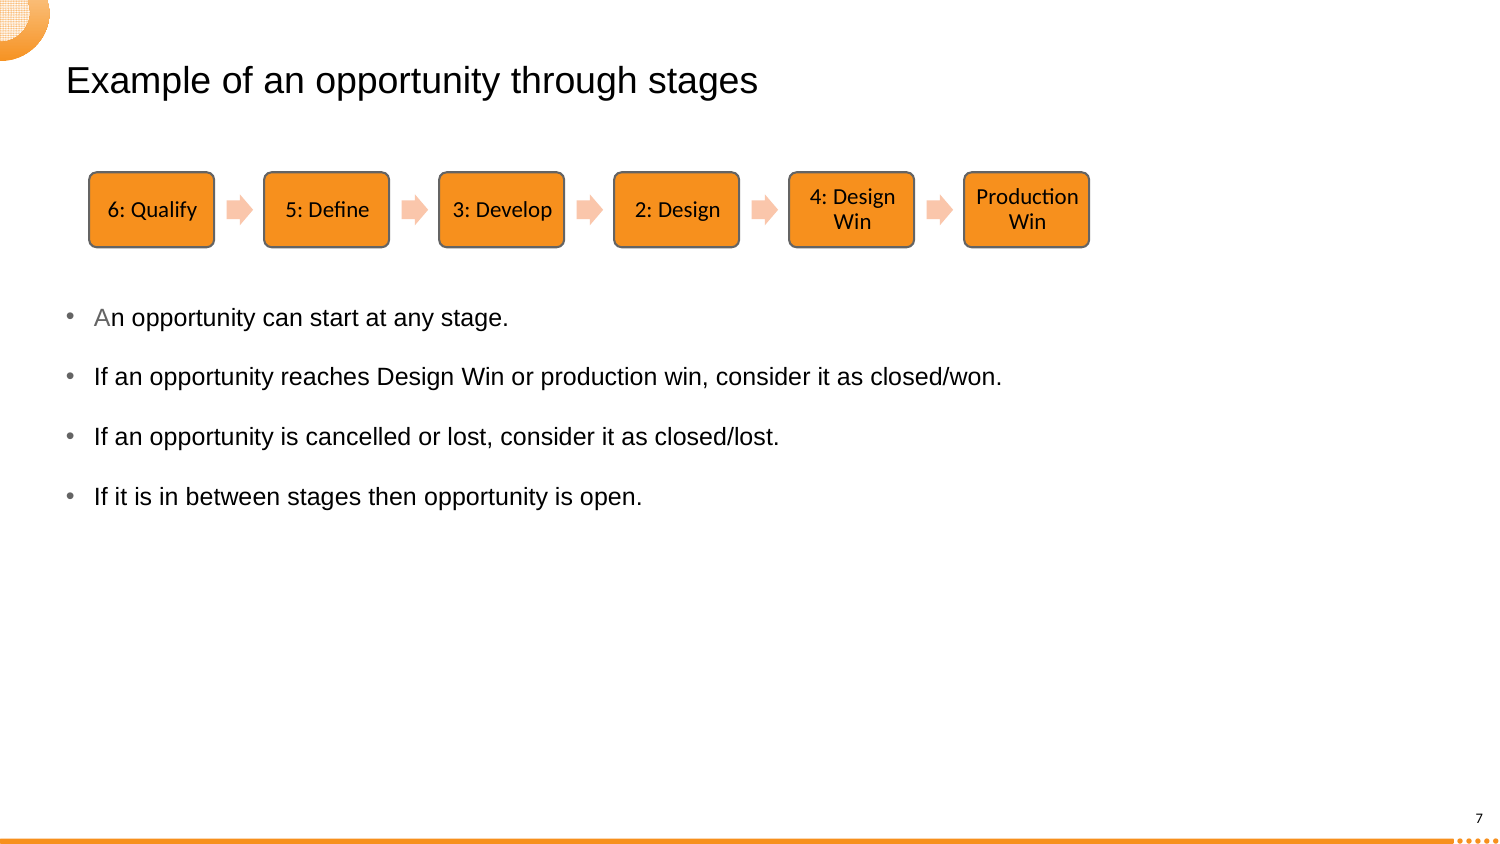

Example of an opportunity through stages
6: Qualify

5: Define

3: Develop

2: Design

4: Design Win

Production Win

An opportunity can start at any stage.

If an opportunity reaches Design Win or production win, consider it as closed/won.

If an opportunity is cancelled or lost, consider it as closed/lost.

If it is in between stages then opportunity is open.